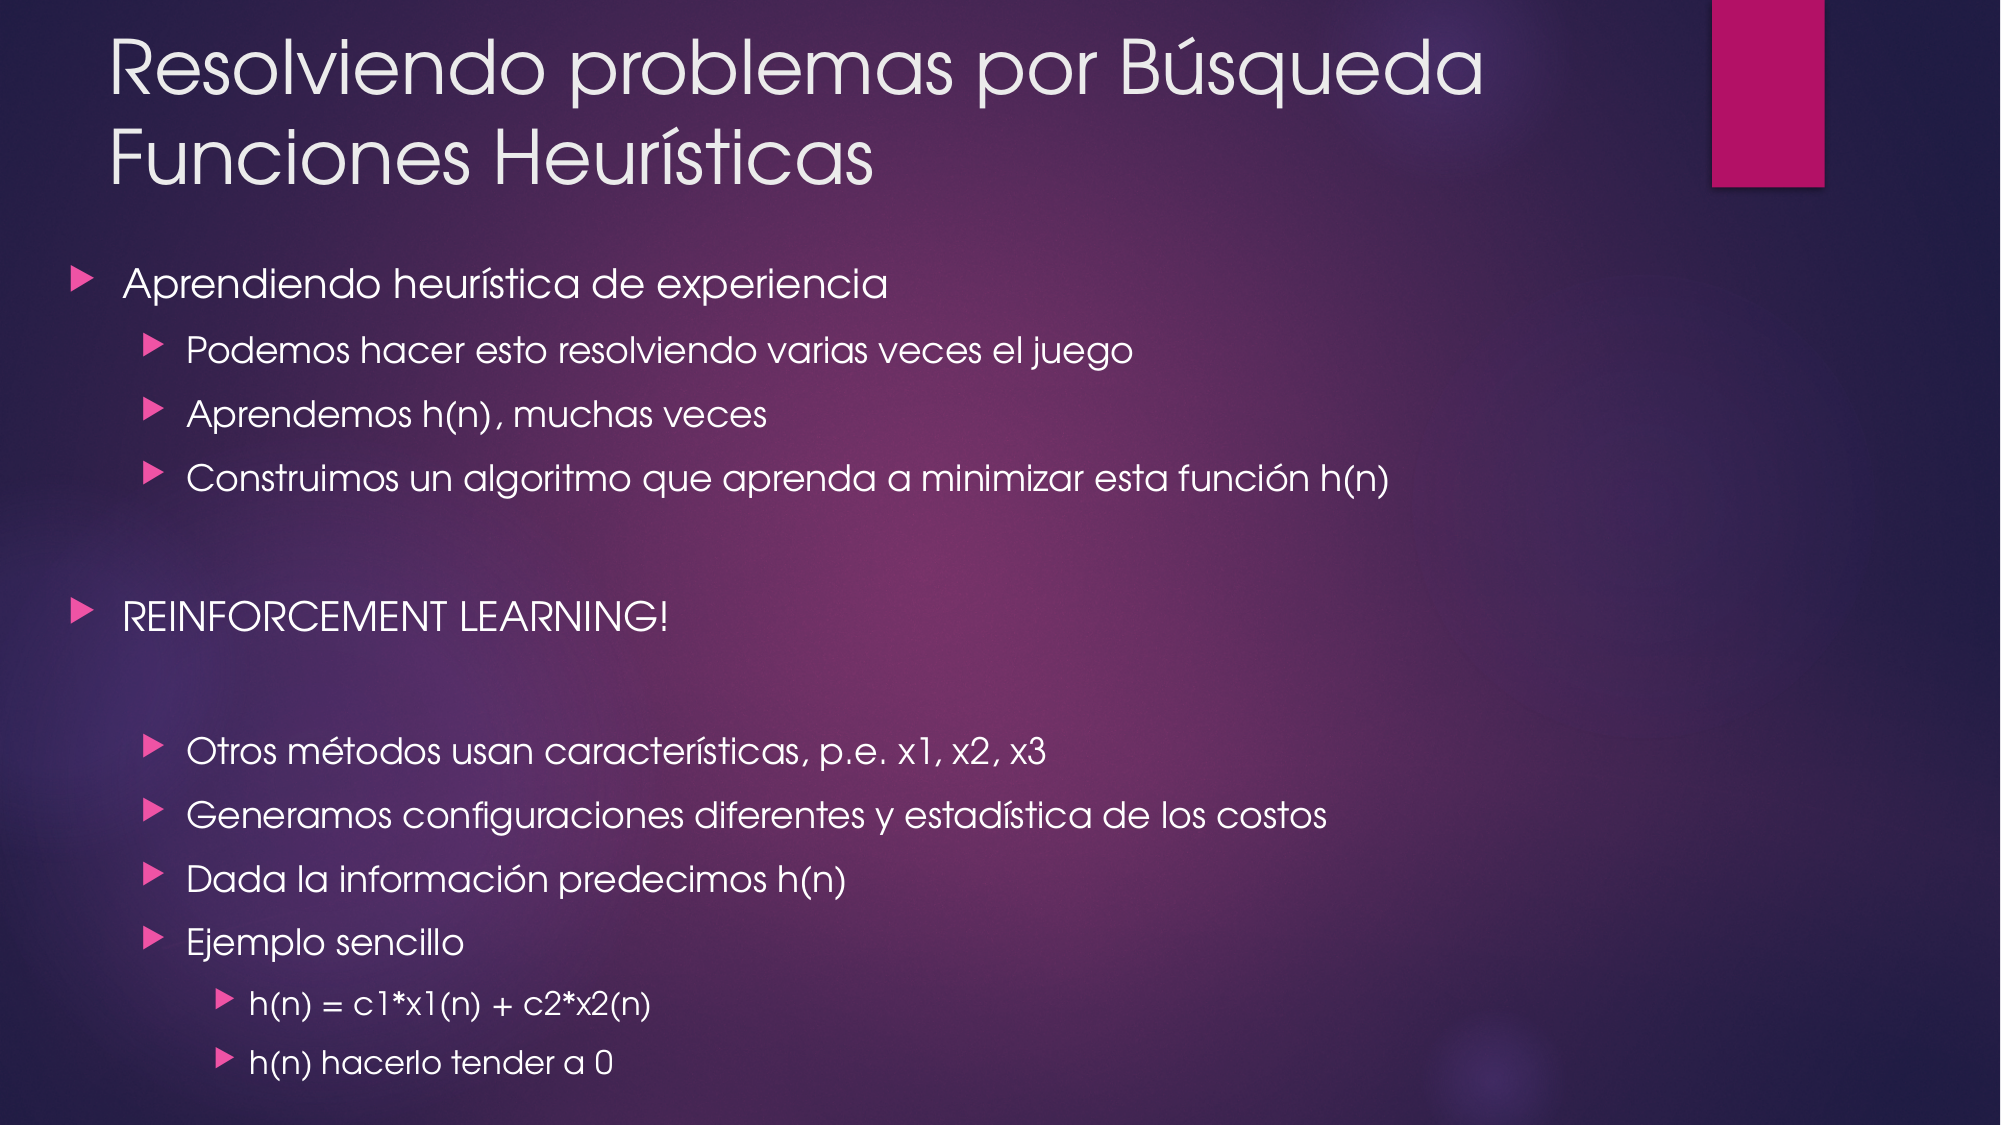

# Resolviendo problemas por Búsqueda Funciones Heurísticas
Aprendiendo heurística de experiencia
Podemos hacer esto resolviendo varias veces el juego
Aprendemos h(n), muchas veces
Construimos un algoritmo que aprenda a minimizar esta función h(n)

REINFORCEMENT LEARNING!

Otros métodos usan características, p.e. x1, x2, x3
Generamos configuraciones diferentes y estadística de los costos
Dada la información predecimos h(n)
Ejemplo sencillo
h(n) = c1*x1(n) + c2*x2(n)
h(n) hacerlo tender a 0